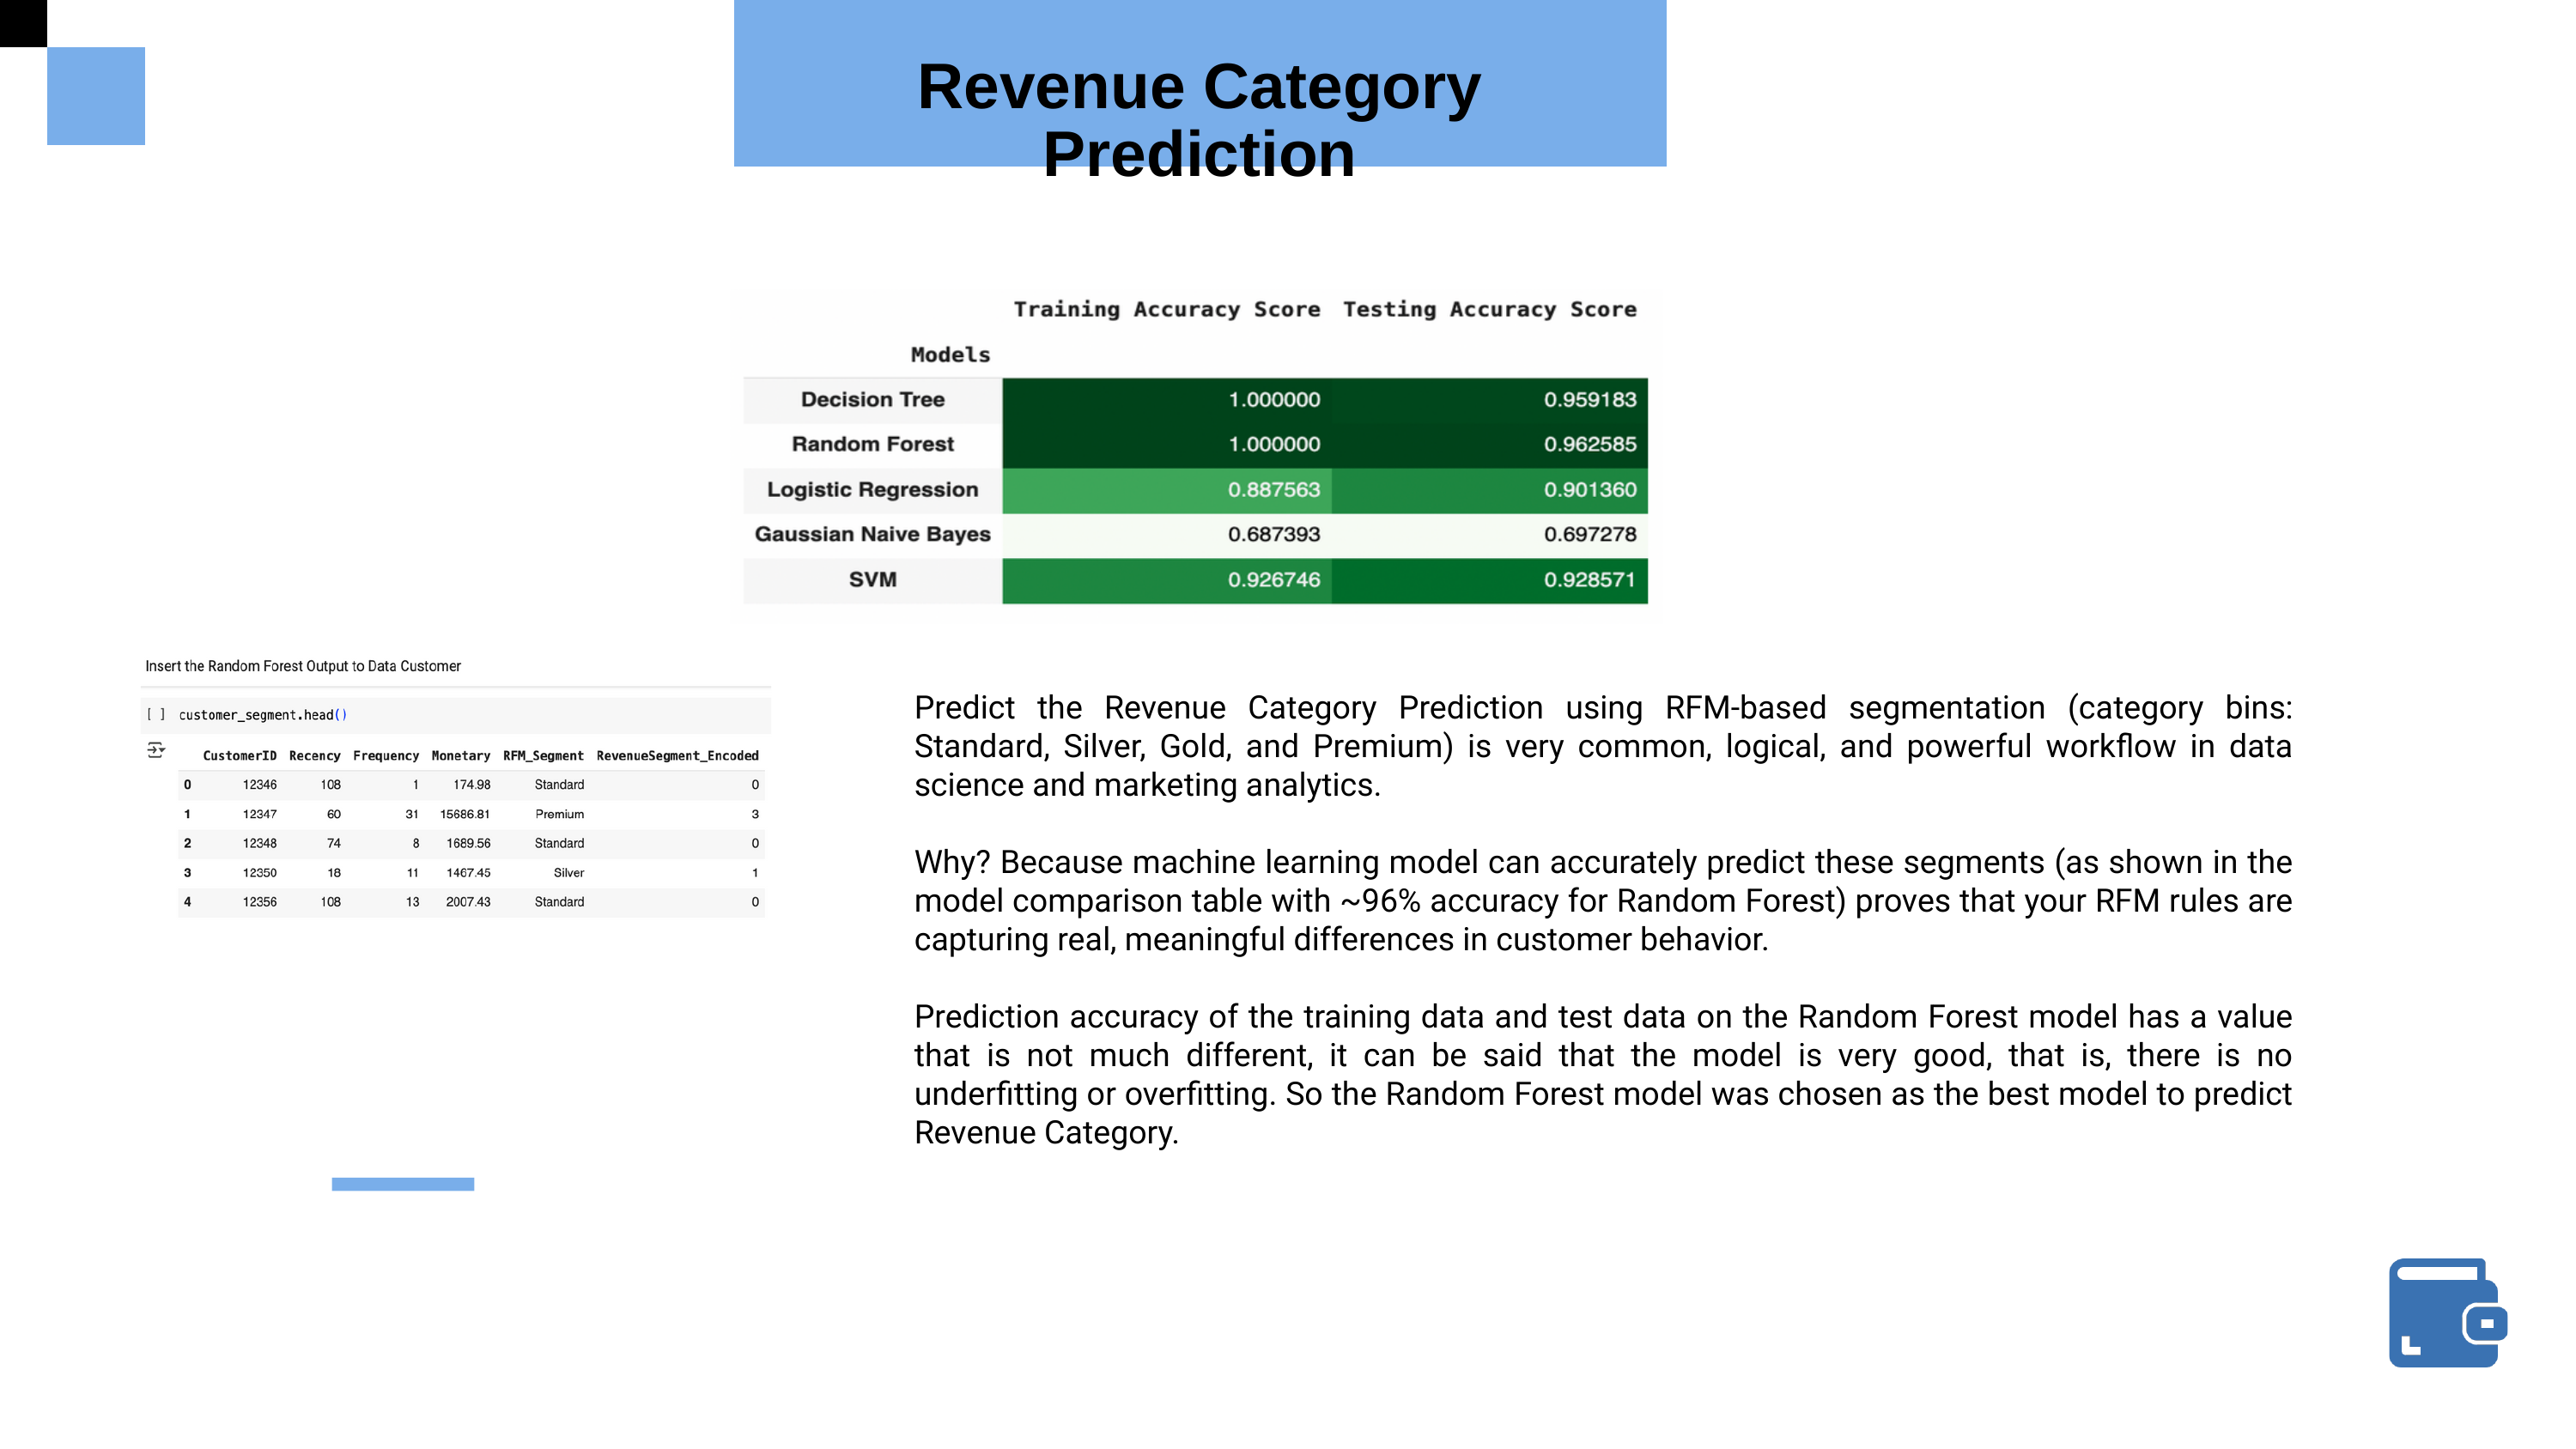

Revenue Category Prediction

Predict the Revenue Category Prediction using RFM-based segmentation (category bins: Standard, Silver, Gold, and Premium) is very common, logical, and powerful workflow in data science and marketing analytics.

Why? Because machine learning model can accurately predict these segments (as shown in the model comparison table with ~96% accuracy for Random Forest) proves that your RFM rules are capturing real, meaningful differences in customer behavior.

Prediction accuracy of the training data and test data on the Random Forest model has a value that is not much different, it can be said that the model is very good, that is, there is no underfitting or overfitting. So the Random Forest model was chosen as the best model to predict Revenue Category.